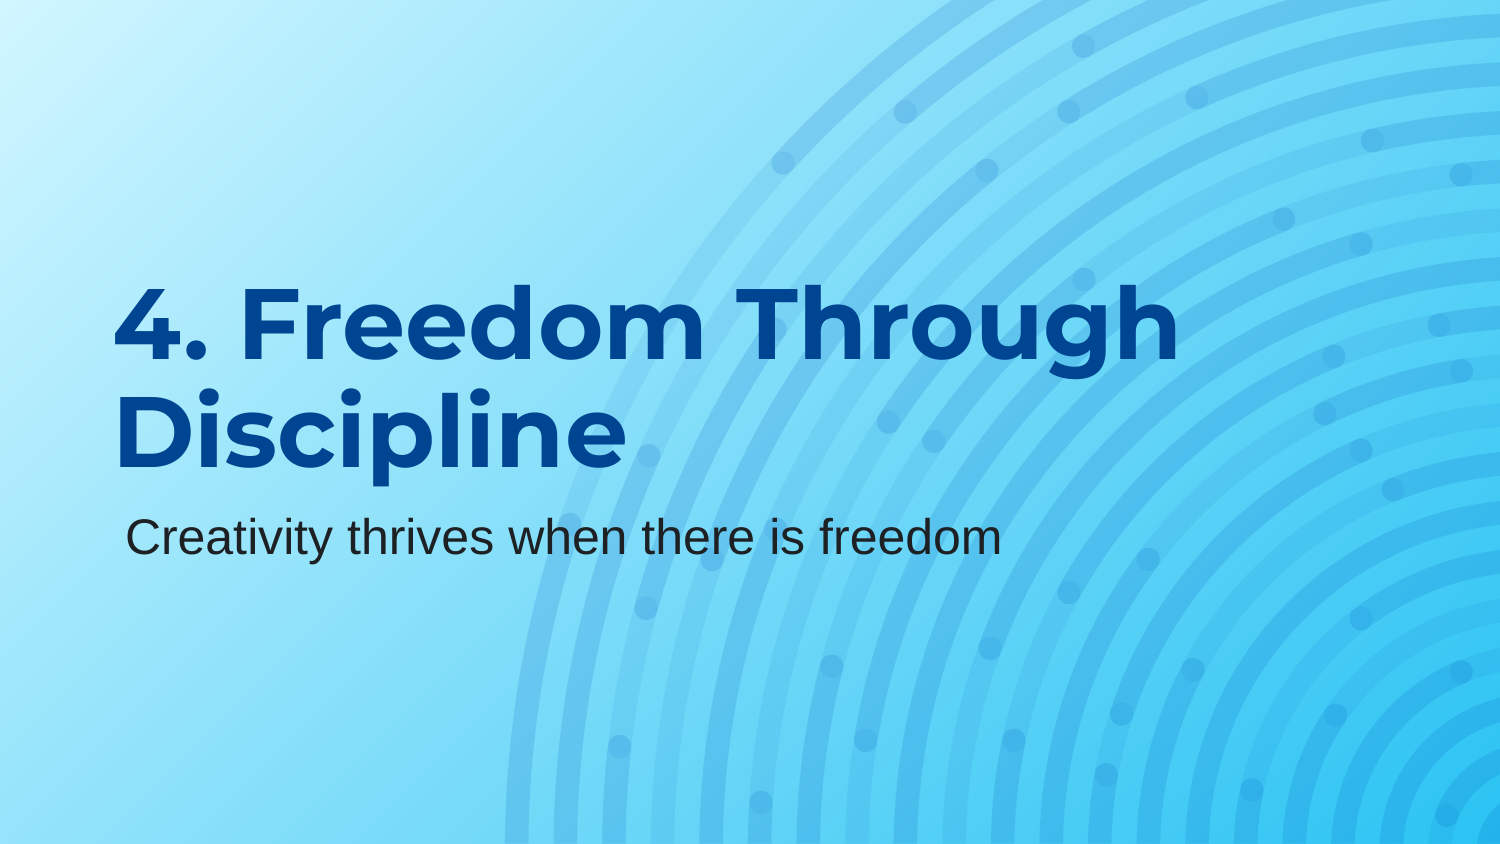

# 4. Freedom Through Discipline
Creativity thrives when there is freedom